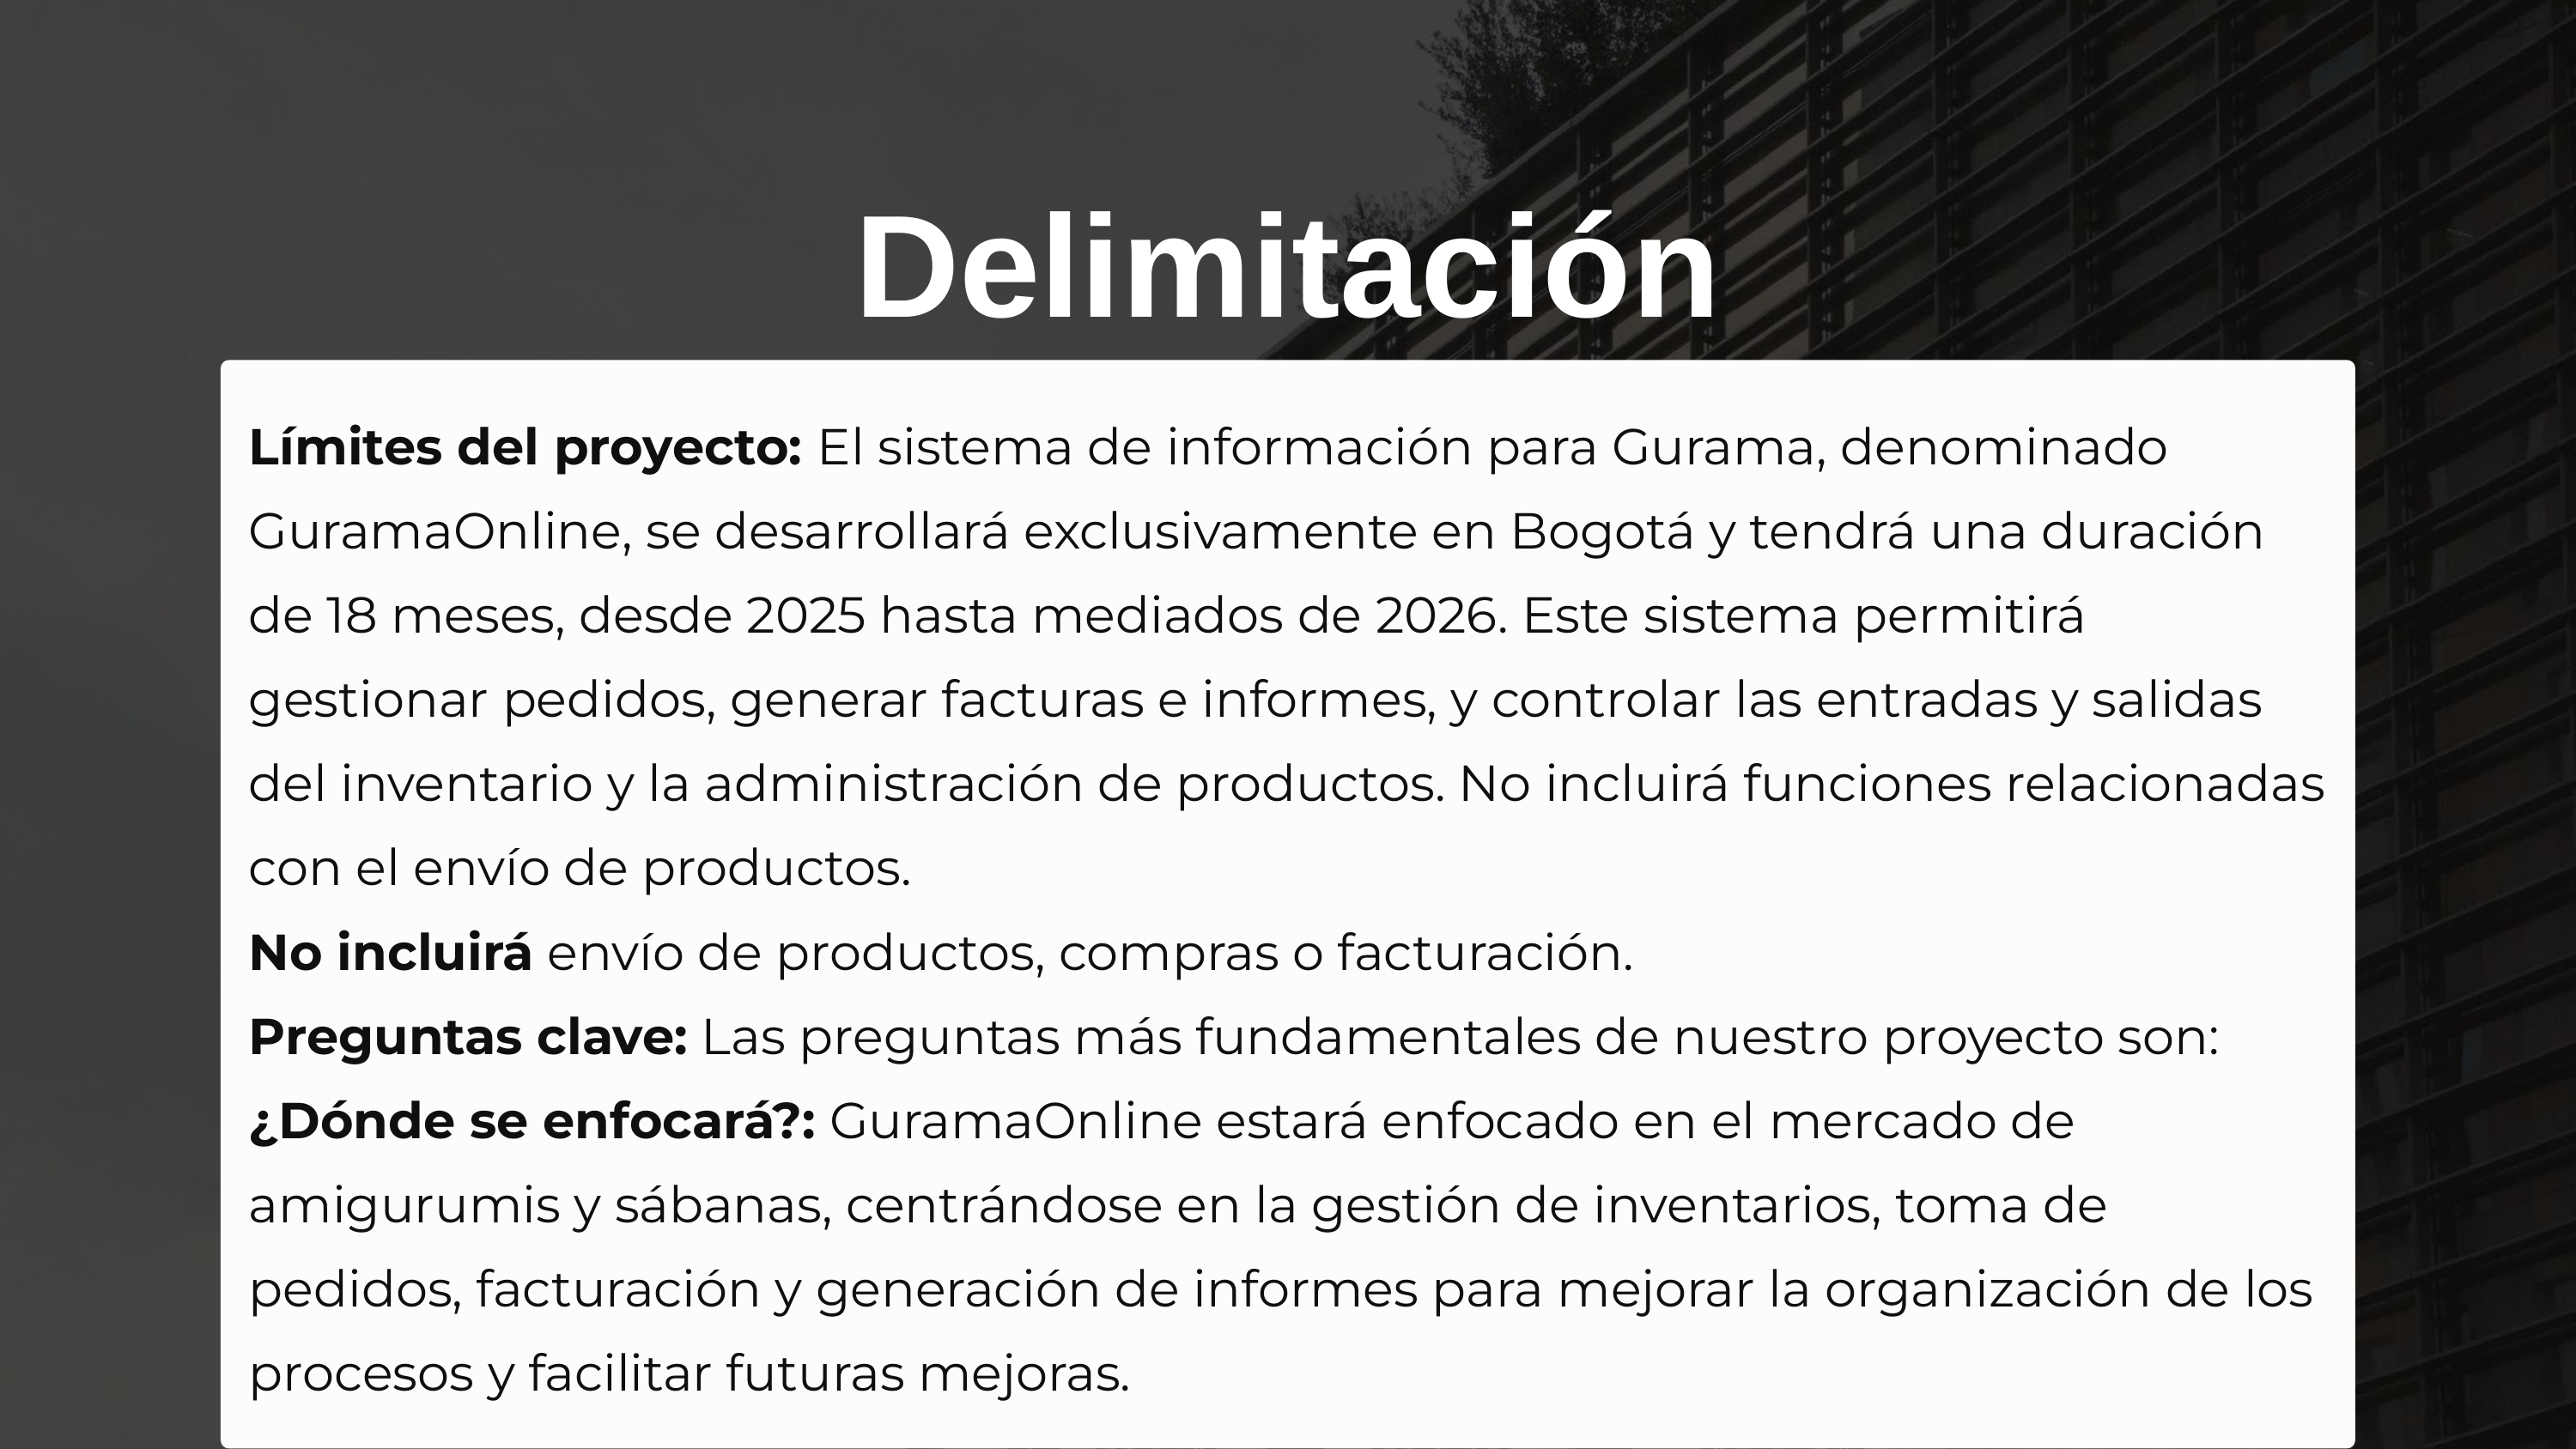

Delimitación

Límites del proyecto: El sistema de información para Gurama, denominado GuramaOnline, se desarrollará exclusivamente en Bogotá y tendrá una duración de 18 meses, desde 2025 hasta mediados de 2026. Este sistema permitirá gestionar pedidos, generar facturas e informes, y controlar las entradas y salidas del inventario y la administración de productos. No incluirá funciones relacionadas con el envío de productos.
No incluirá envío de productos, compras o facturación.
Preguntas clave: Las preguntas más fundamentales de nuestro proyecto son:
¿Dónde se enfocará?: GuramaOnline estará enfocado en el mercado de amigurumis y sábanas, centrándose en la gestión de inventarios, toma de pedidos, facturación y generación de informes para mejorar la organización de los procesos y facilitar futuras mejoras.